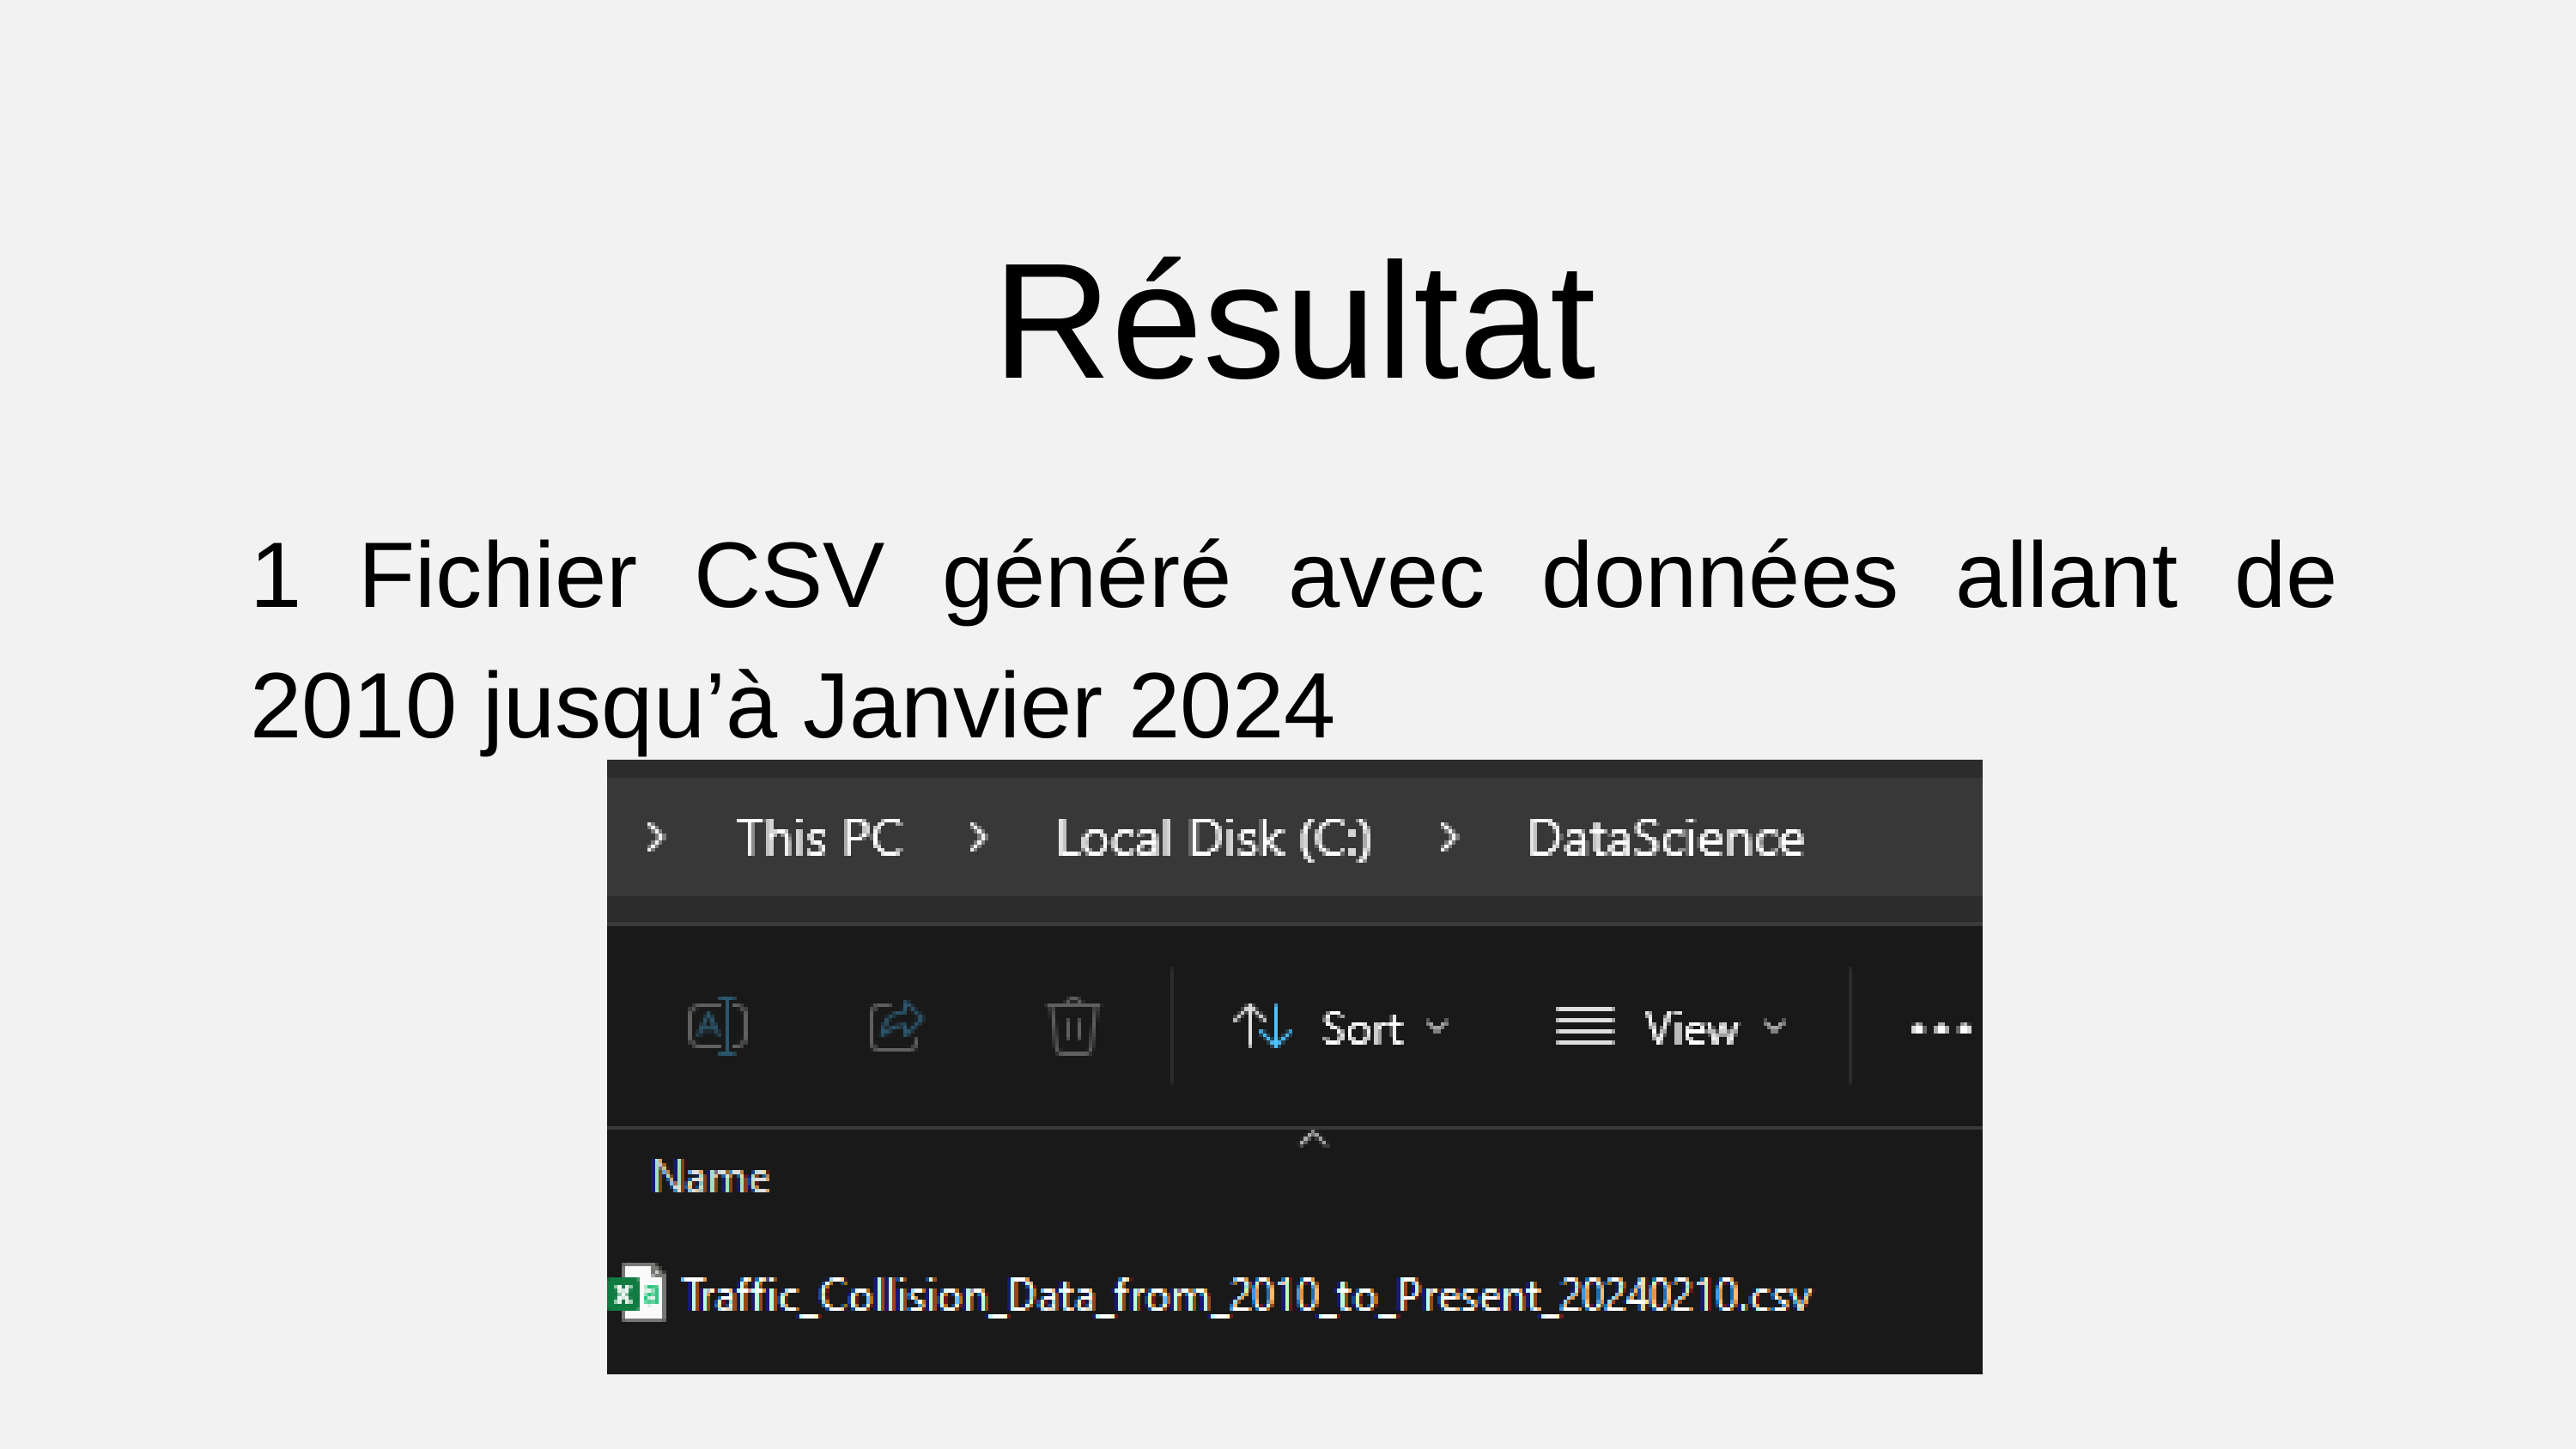

Résultat
1 Fichier CSV généré avec données allant de 2010 jusqu’à Janvier 2024